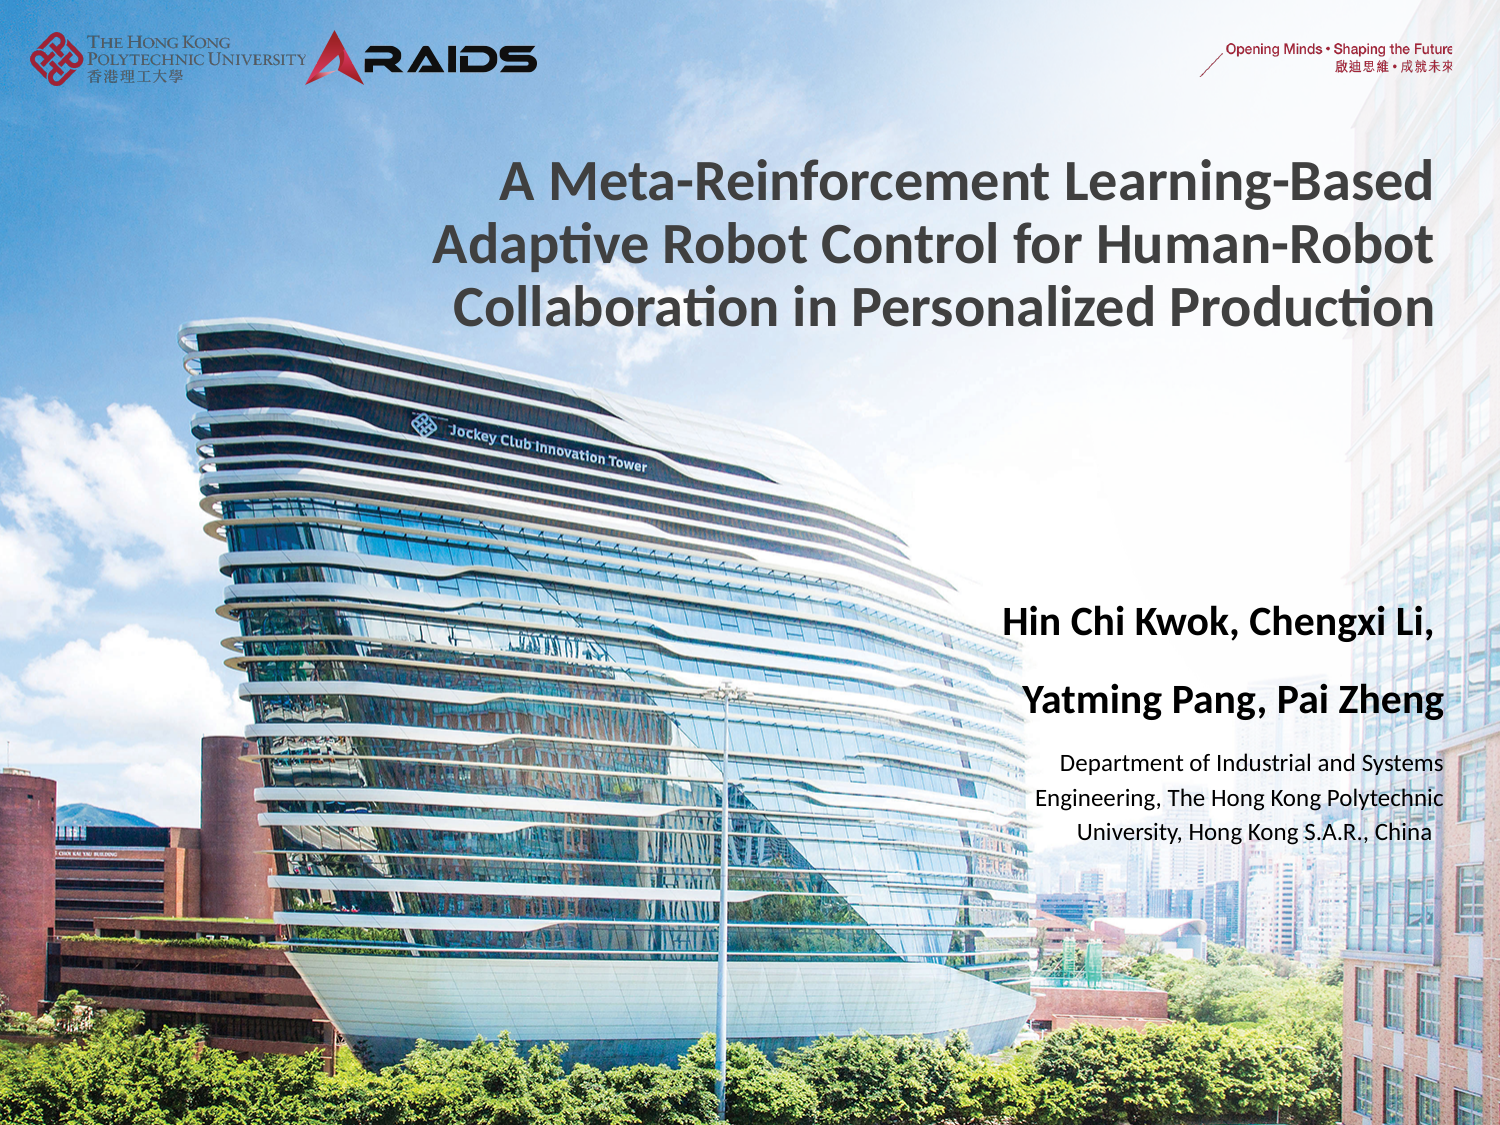

# A Meta-Reinforcement Learning-Based Adaptive Robot Control for Human-Robot Collaboration in Personalized Production
Hin Chi Kwok, Chengxi Li,
Yatming Pang, Pai Zheng
Department of Industrial and Systems Engineering, The Hong Kong Polytechnic University, Hong Kong S.A.R., China